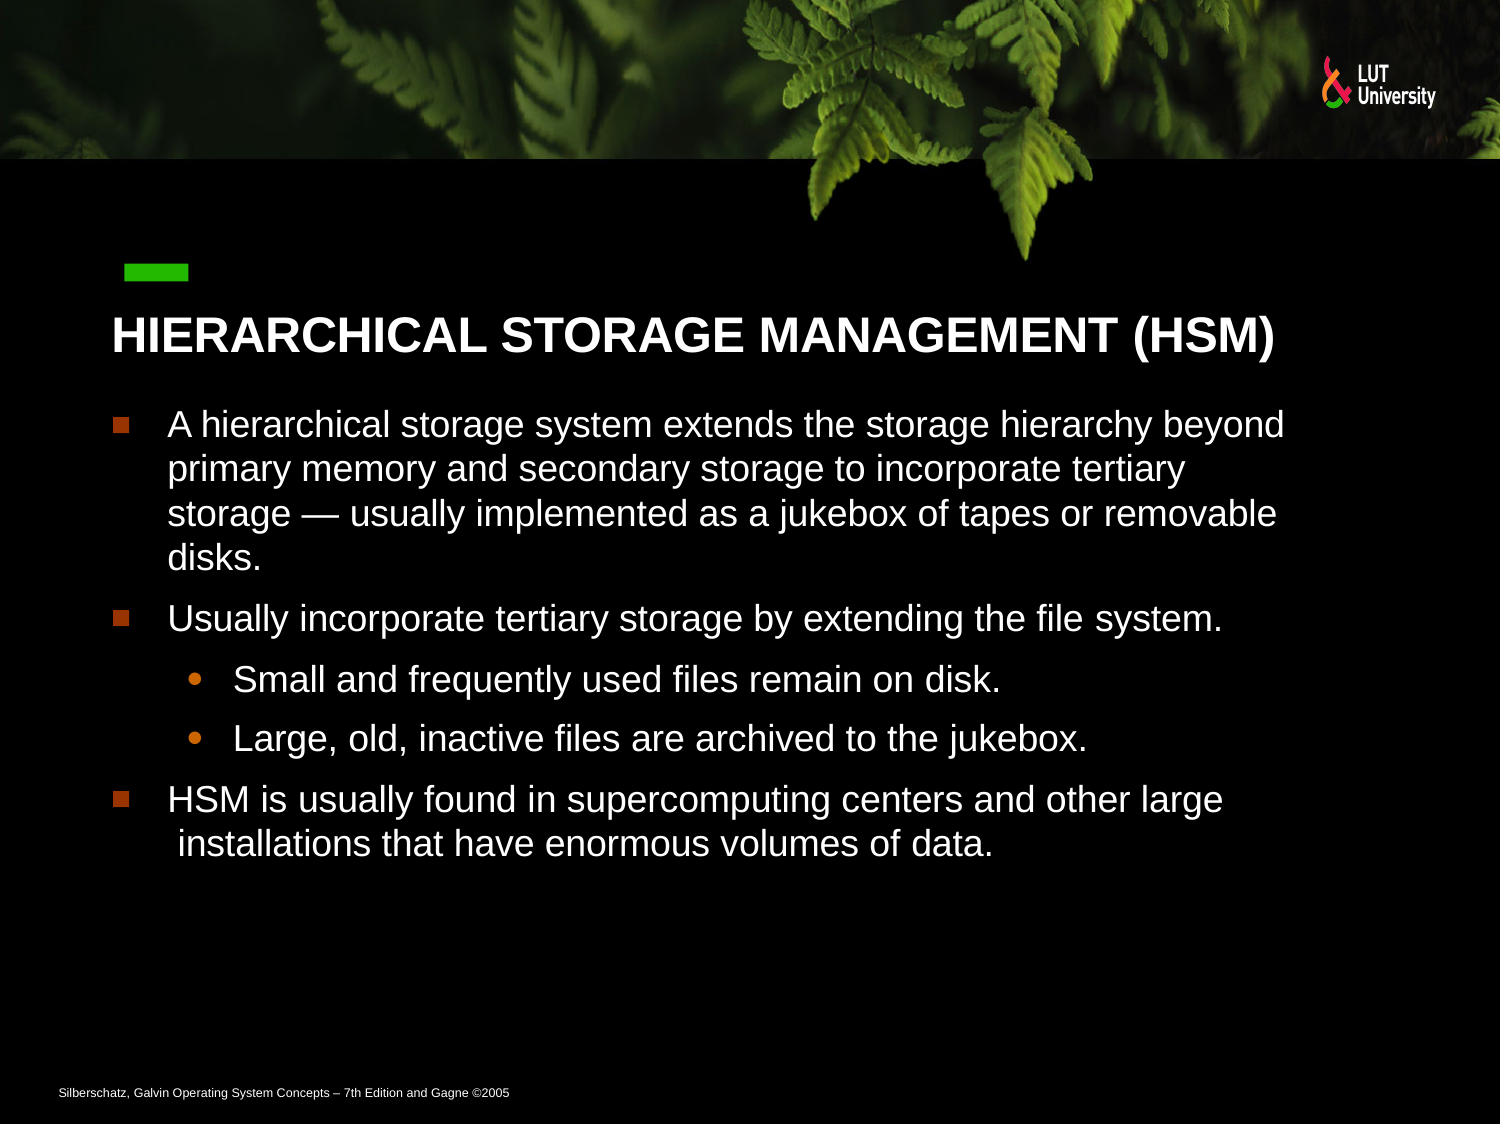

# Hierarchical Storage Management (HSM)
A hierarchical storage system extends the storage hierarchy beyond  primary memory and secondary storage to incorporate tertiary  storage — usually implemented as a jukebox of tapes or removable  disks.
Usually incorporate tertiary storage by extending the file system.
Small and frequently used files remain on disk.
Large, old, inactive files are archived to the jukebox.
HSM is usually found in supercomputing centers and other large  installations that have enormous volumes of data.
Silberschatz, Galvin Operating System Concepts – 7th Edition and Gagne ©2005